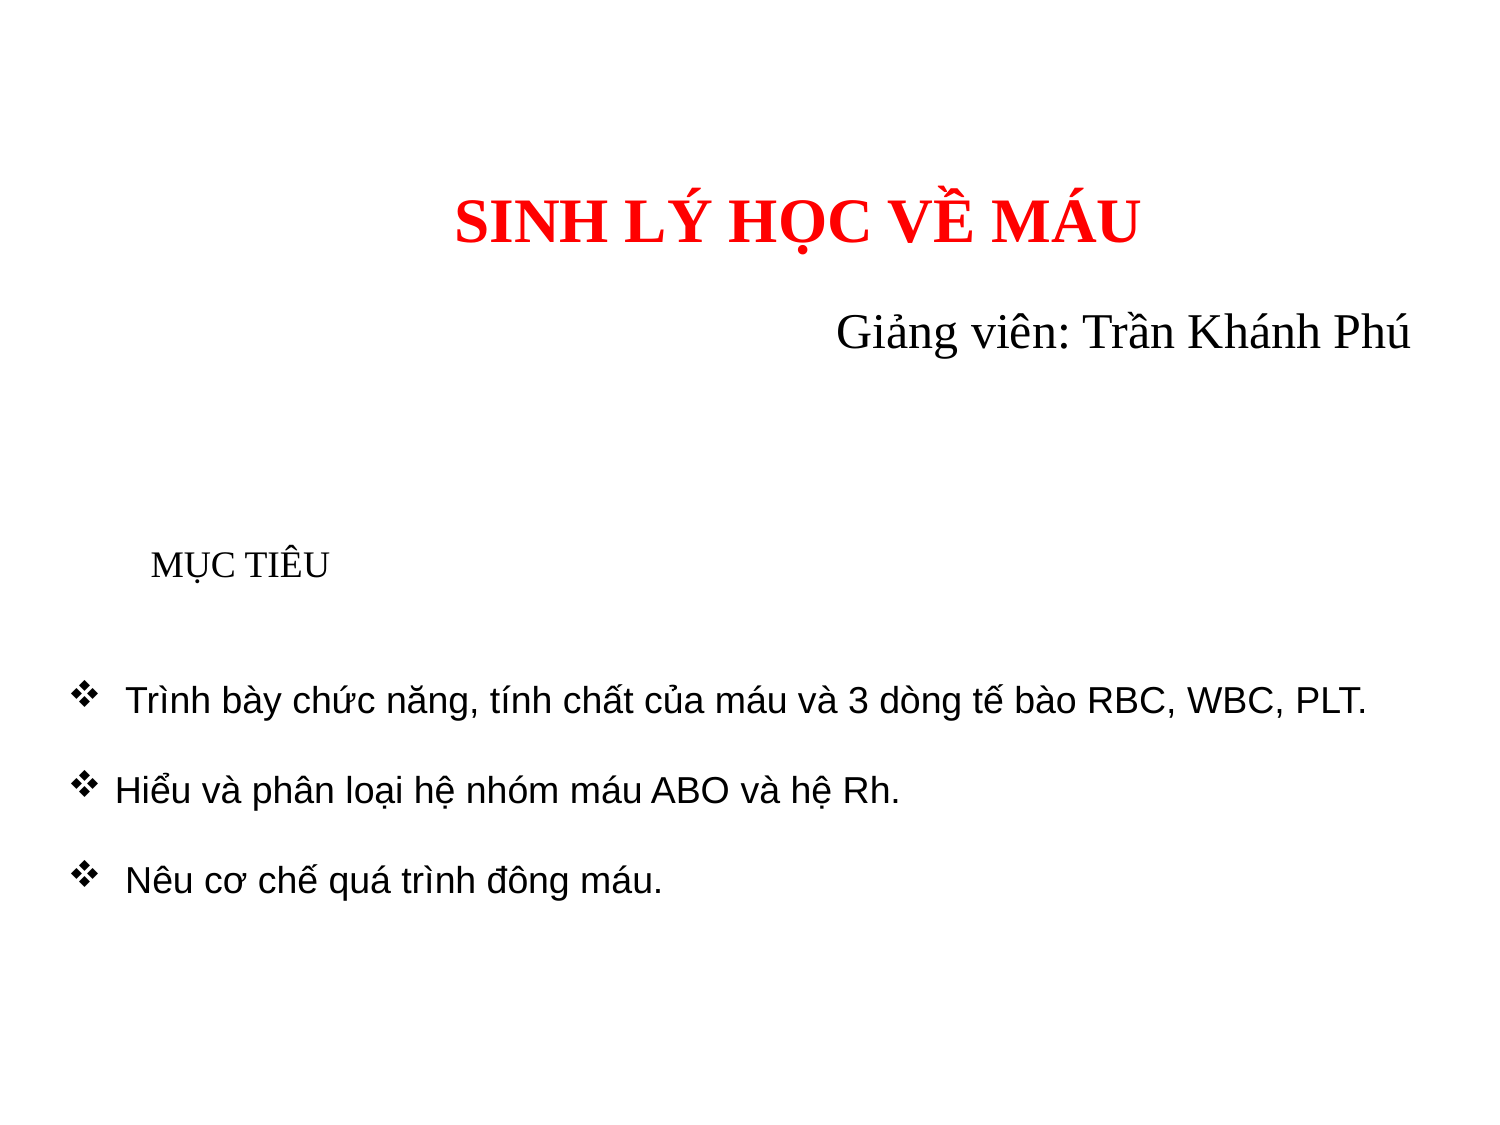

# SINH LÝ HỌC VỀ MÁU
Giảng viên: Trần Khánh Phú
MỤC TIÊU
 Trình bày chức năng, tính chất của máu và 3 dòng tế bào RBC, WBC, PLT.

Hiểu và phân loại hệ nhóm máu ABO và hệ Rh.

 Nêu cơ chế quá trình đông máu.